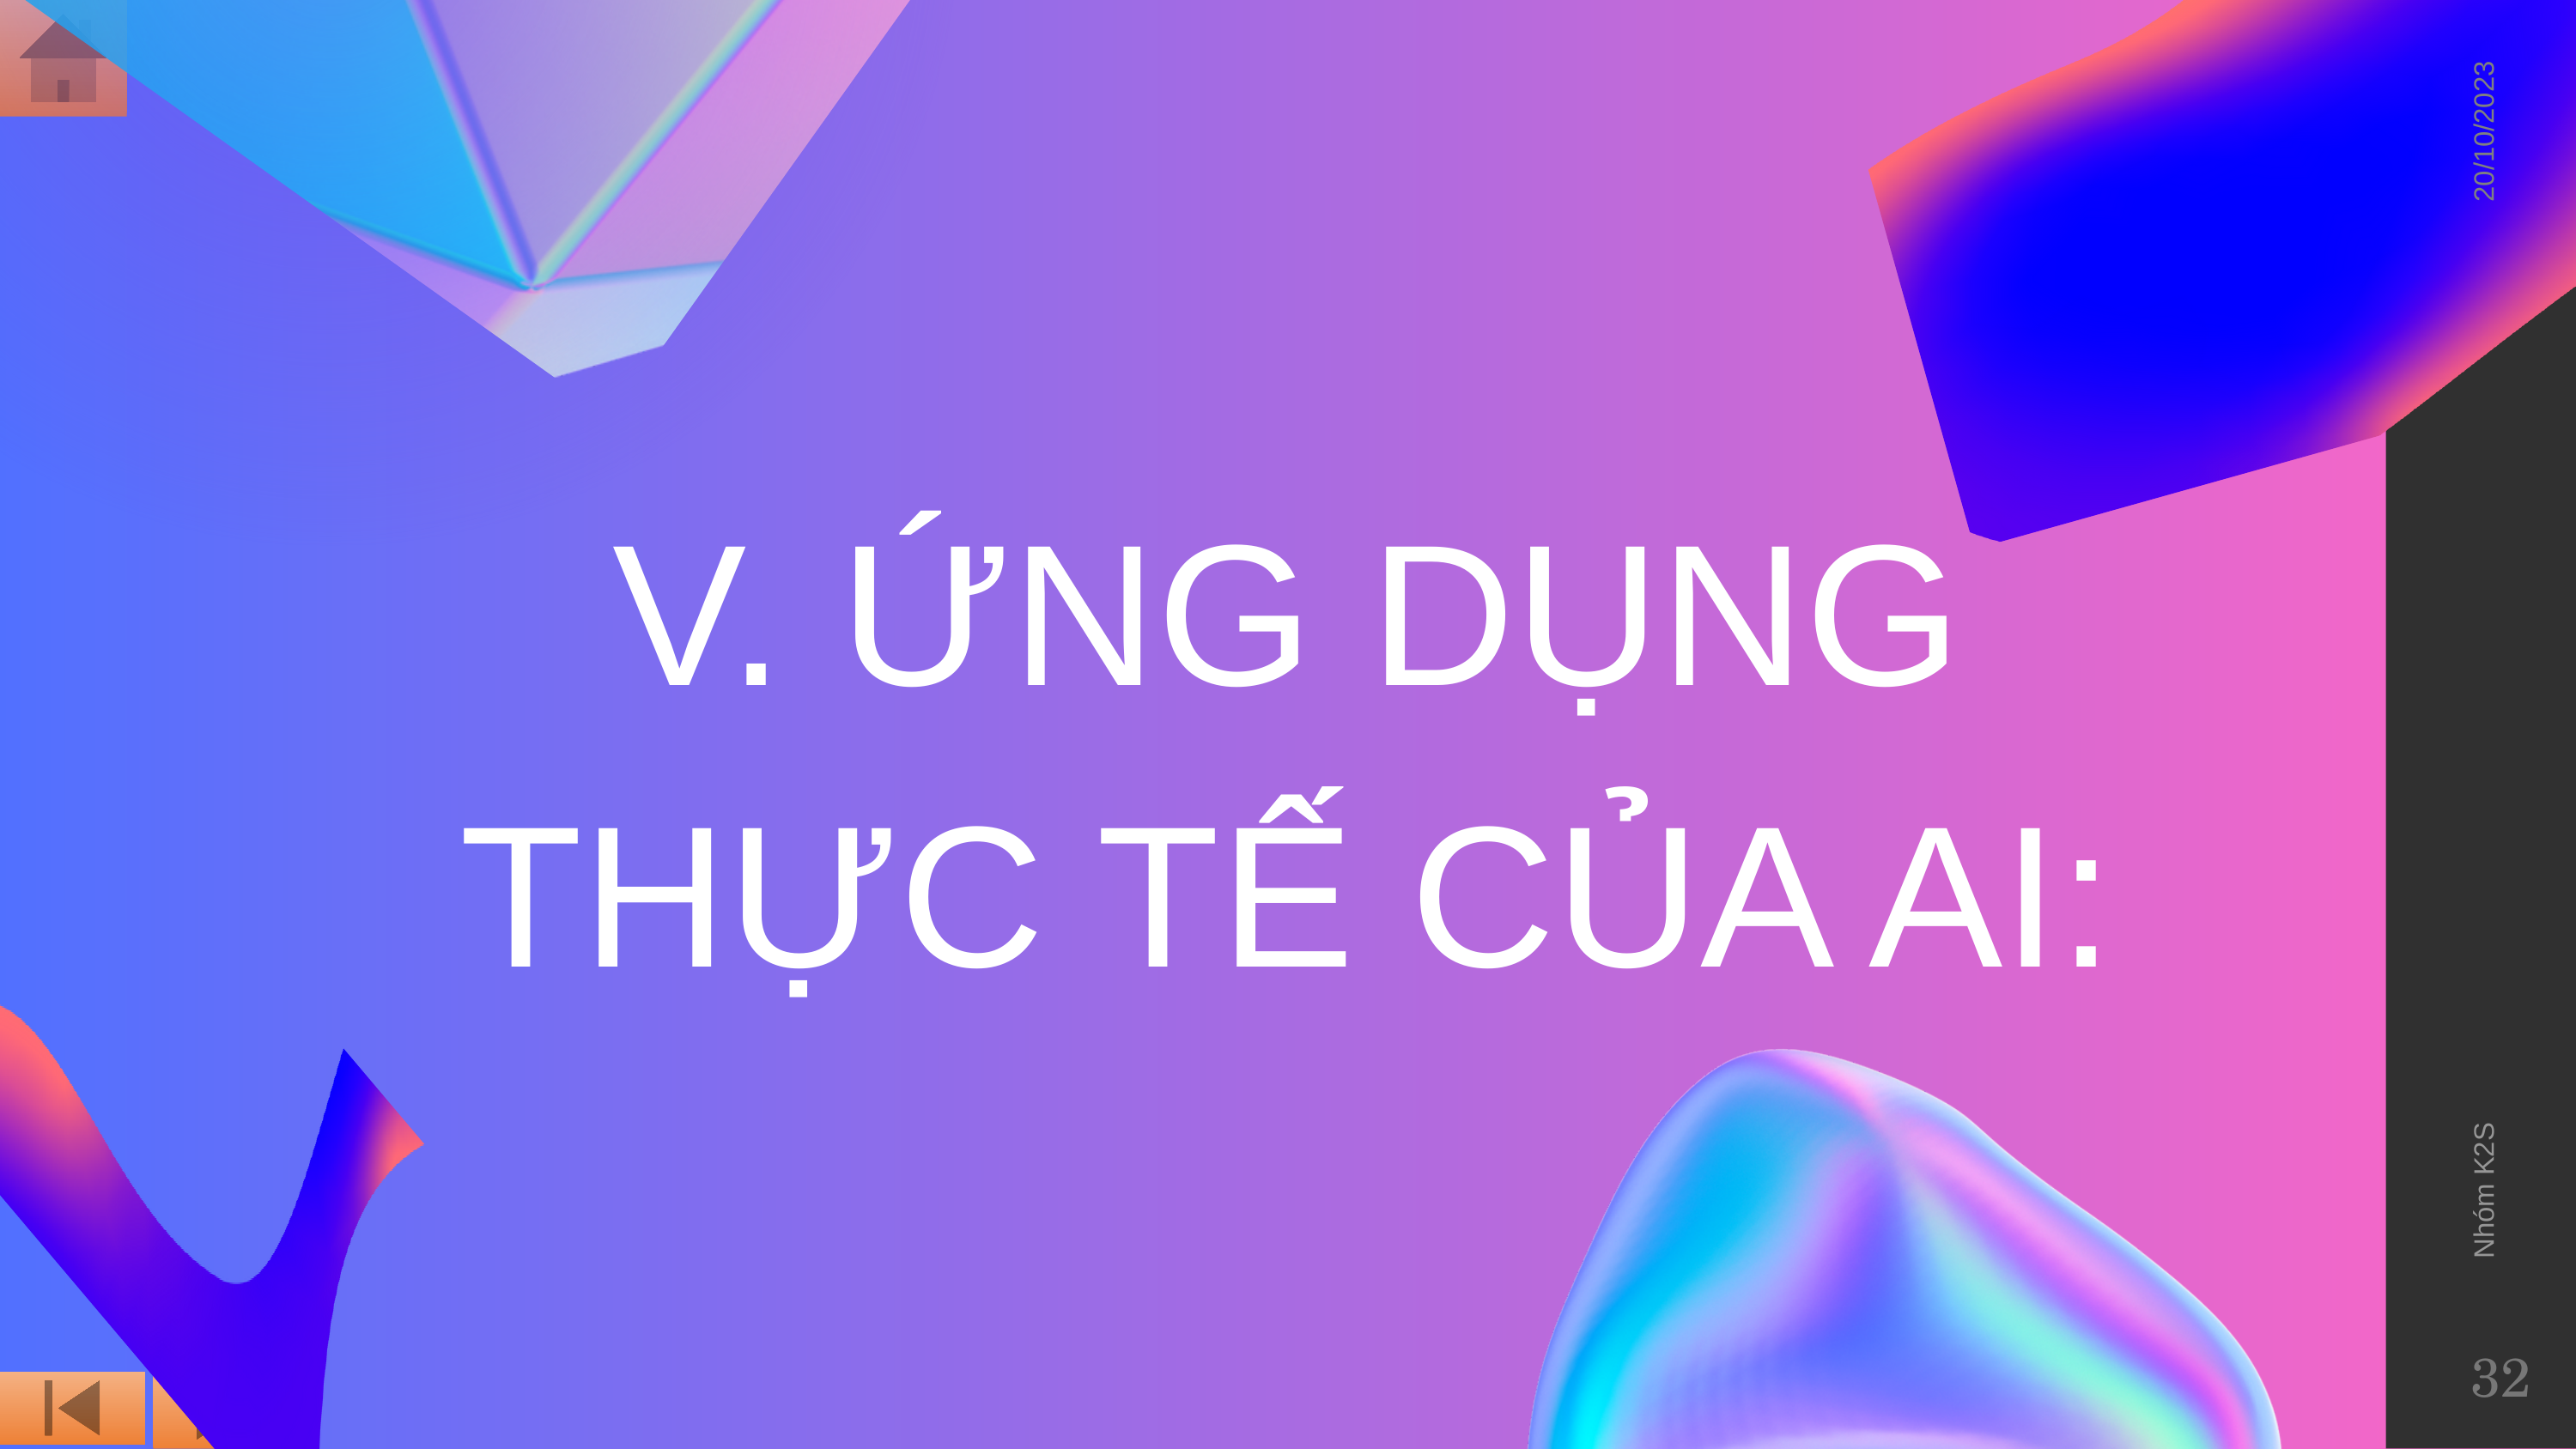

20/10/2023
V. ỨNG DỤNG THỰC TẾ CỦA AI:

Nhóm K2S

32